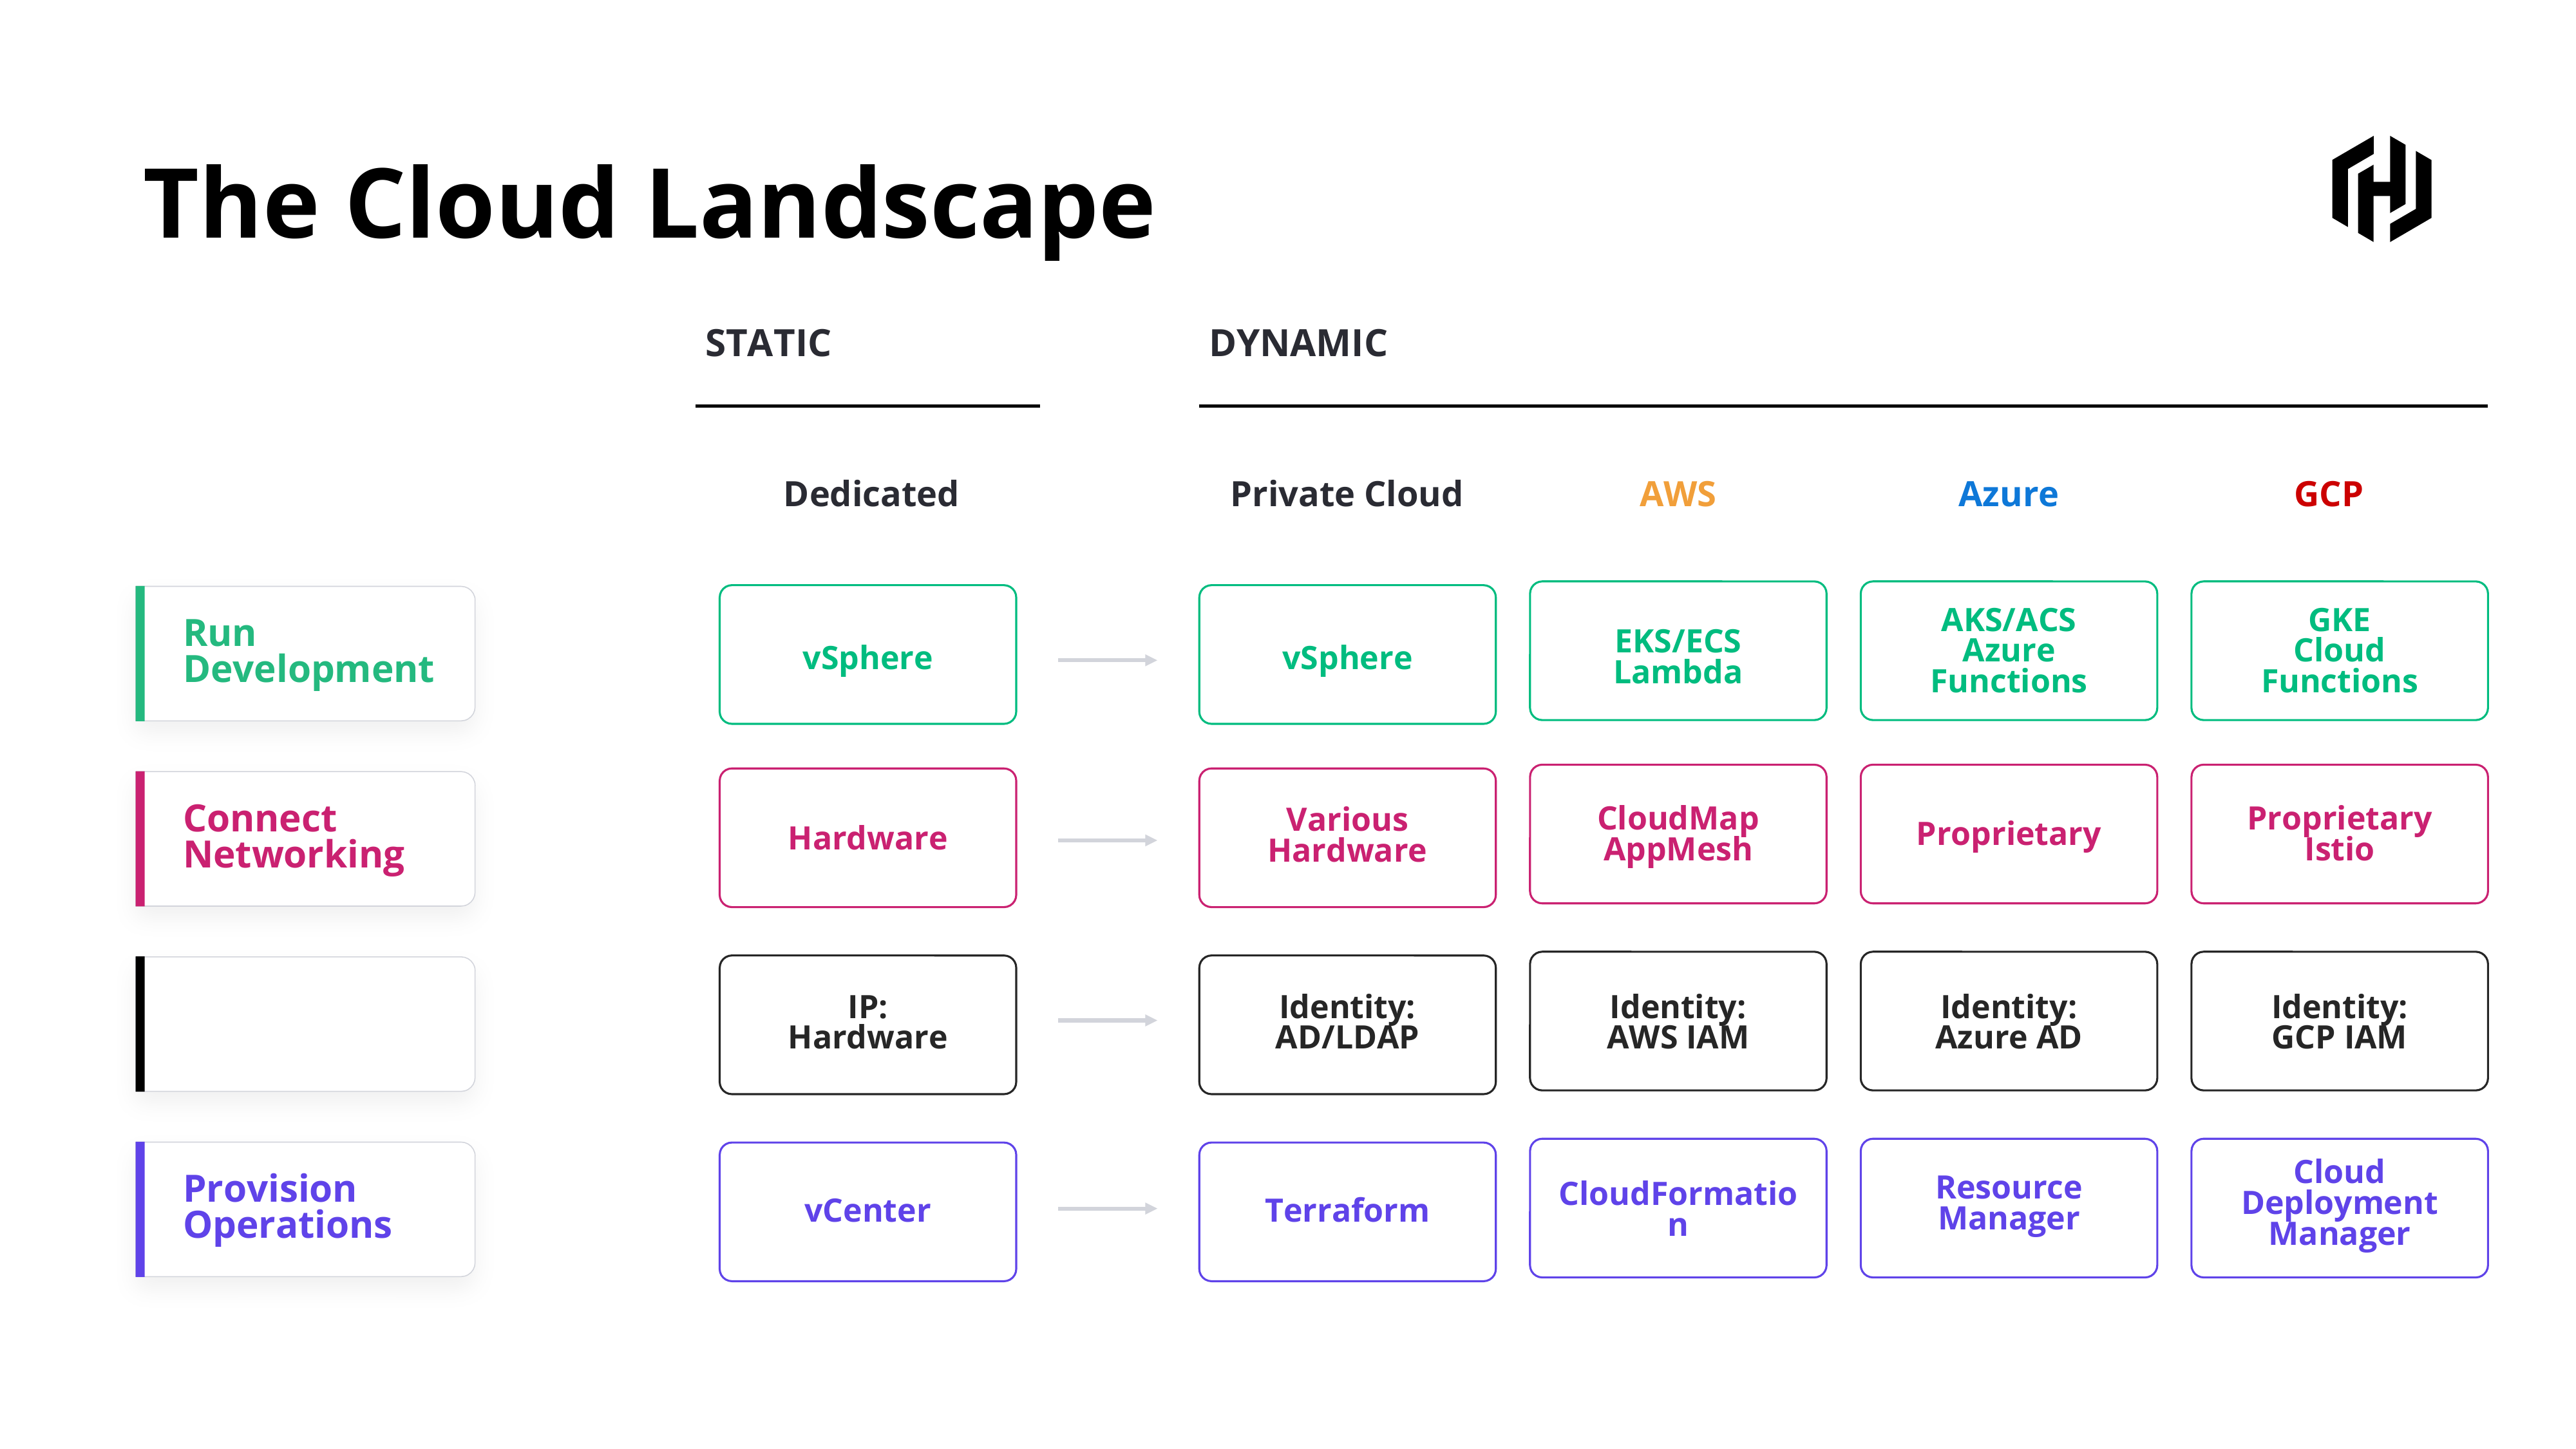

The Cloud Landscape
STATIC
DYNAMIC
Dedicated
Private Cloud
AWS
Azure
GCP

AKS/ACS
Azure Functions
GKE
Cloud Functions
EKS/ECS
Lambda
Run
Development
vSphere
vSphere

Various Hardware
Connect
Networking
Hardware
CloudMap
AppMesh
Proprietary
Proprietary
Istio

IP:
Hardware
Identity:
AD/LDAP
Identity:
AWS IAM
Identity:
Azure AD
Identity:
GCP IAM
Secure
Security

Resource Manager
Cloud Deployment Manager
CloudFormation
Provision
Operations
vCenter
Terraform